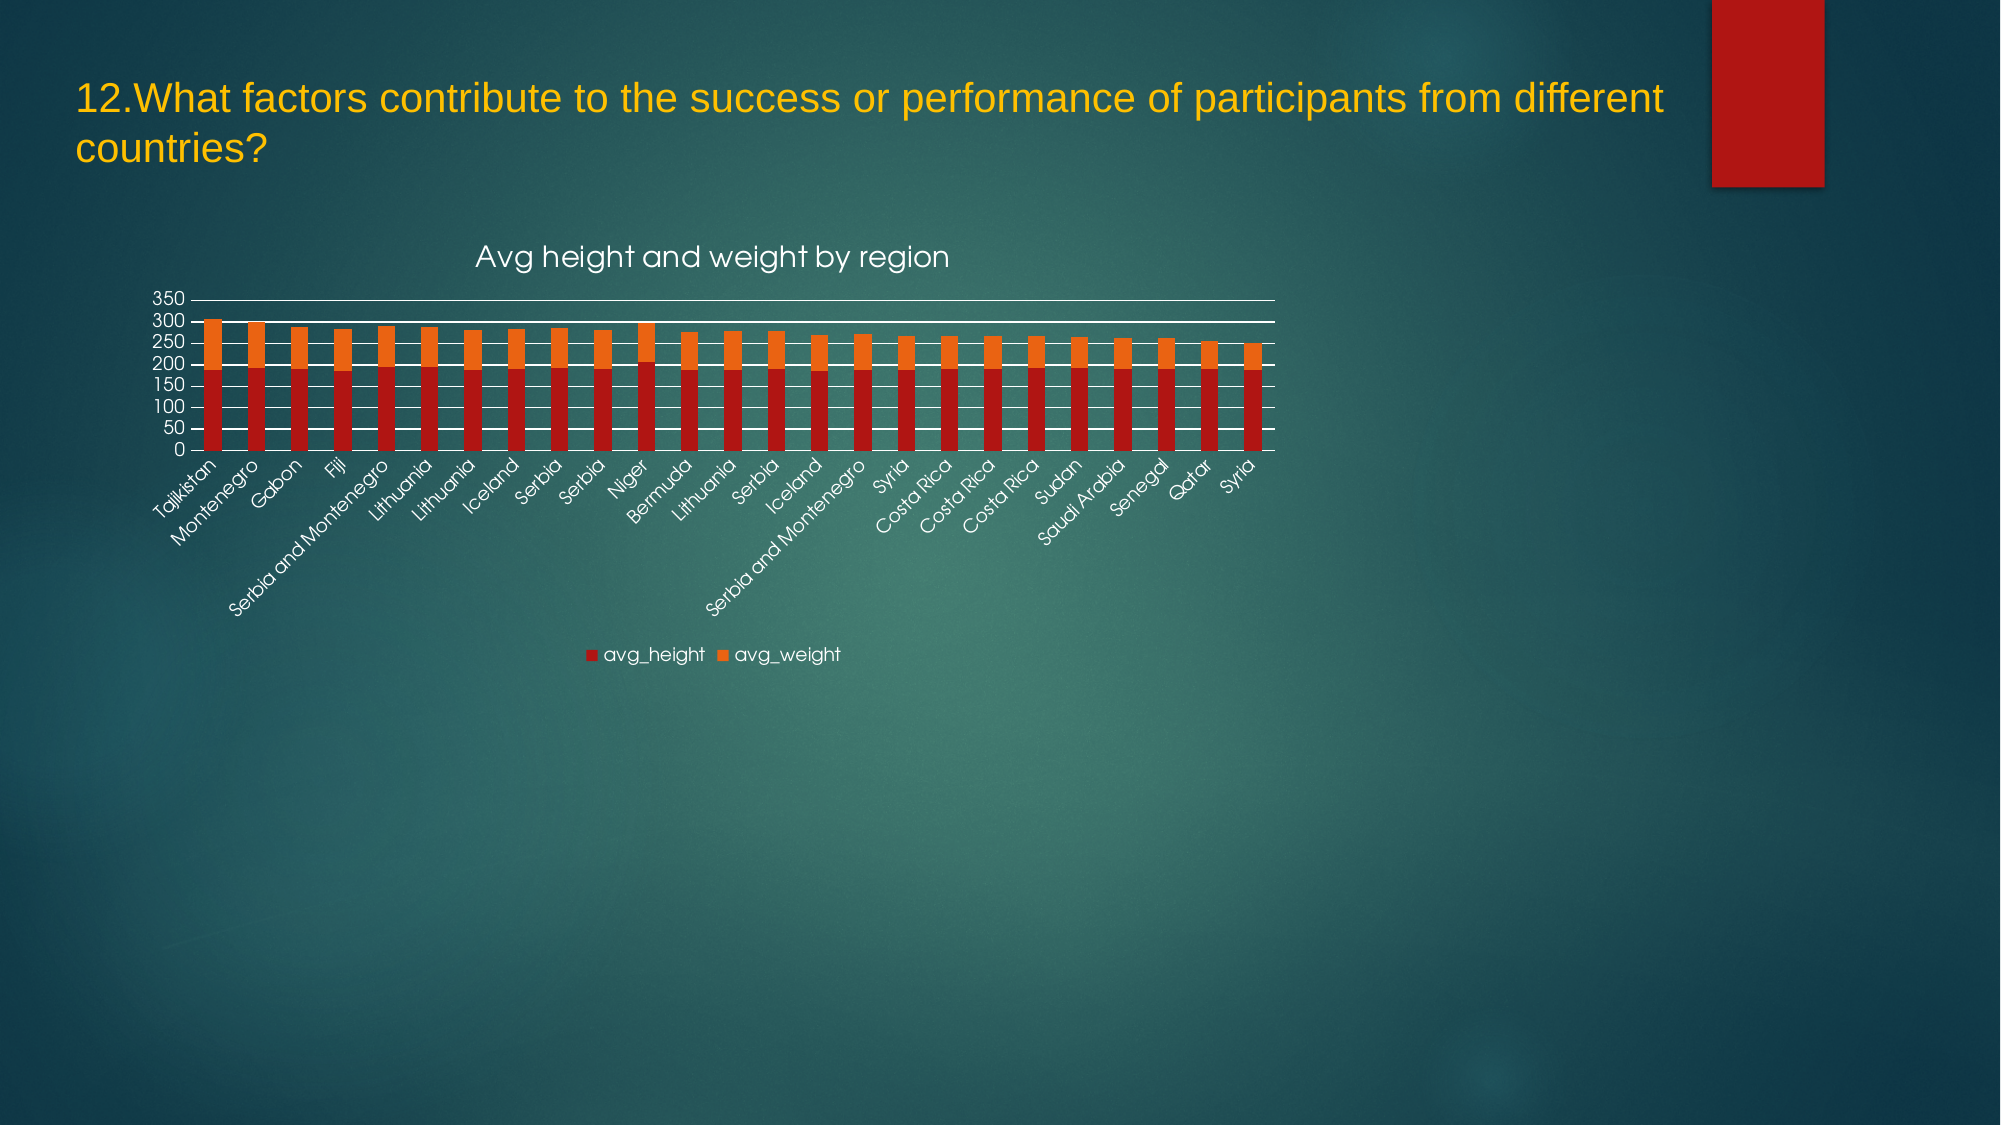

12.What factors contribute to the success or performance of participants from different countries?

### Chart: Avg height and weight by region

| Category | avg_height | avg_weight |
|---|---|---|
| Tajikistan | 187.0 | 120.0 |
| Montenegro | 191.5 | 107.5 |
| Gabon | 190.0 | 97.0 |
| Fiji | 186.3846 | 96.4615 |
| Serbia and Montenegro | 194.4848 | 95.6667 |
| Lithuania | 193.8431 | 93.5686 |
| Lithuania | 188.7692 | 92.9231 |
| Iceland | 190.4 | 92.3333 |
| Serbia | 193.5263 | 92.2632 |
| Serbia | 189.7143 | 90.4082 |
| Niger | 207.0 | 90.0 |
| Bermuda | 187.0 | 90.0 |
| Lithuania | 188.7778 | 89.3333 |
| Serbia | 191.0256 | 87.5128 |
| Iceland | 186.5 | 83.5 |
| Serbia and Montenegro | 188.6087 | 83.4783 |
| Syria | 187.0 | 81.0 |
| Costa Rica | 191.0 | 76.0 |
| Costa Rica | 191.0 | 76.0 |
| Costa Rica | 192.0 | 75.0 |
| Sudan | 193.0 | 72.0 |
| Saudi Arabia | 191.0 | 72.0 |
| Senegal | 190.0 | 72.0 |
| Qatar | 190.0 | 65.0 |
| Syria | 187.0 | 63.0 |